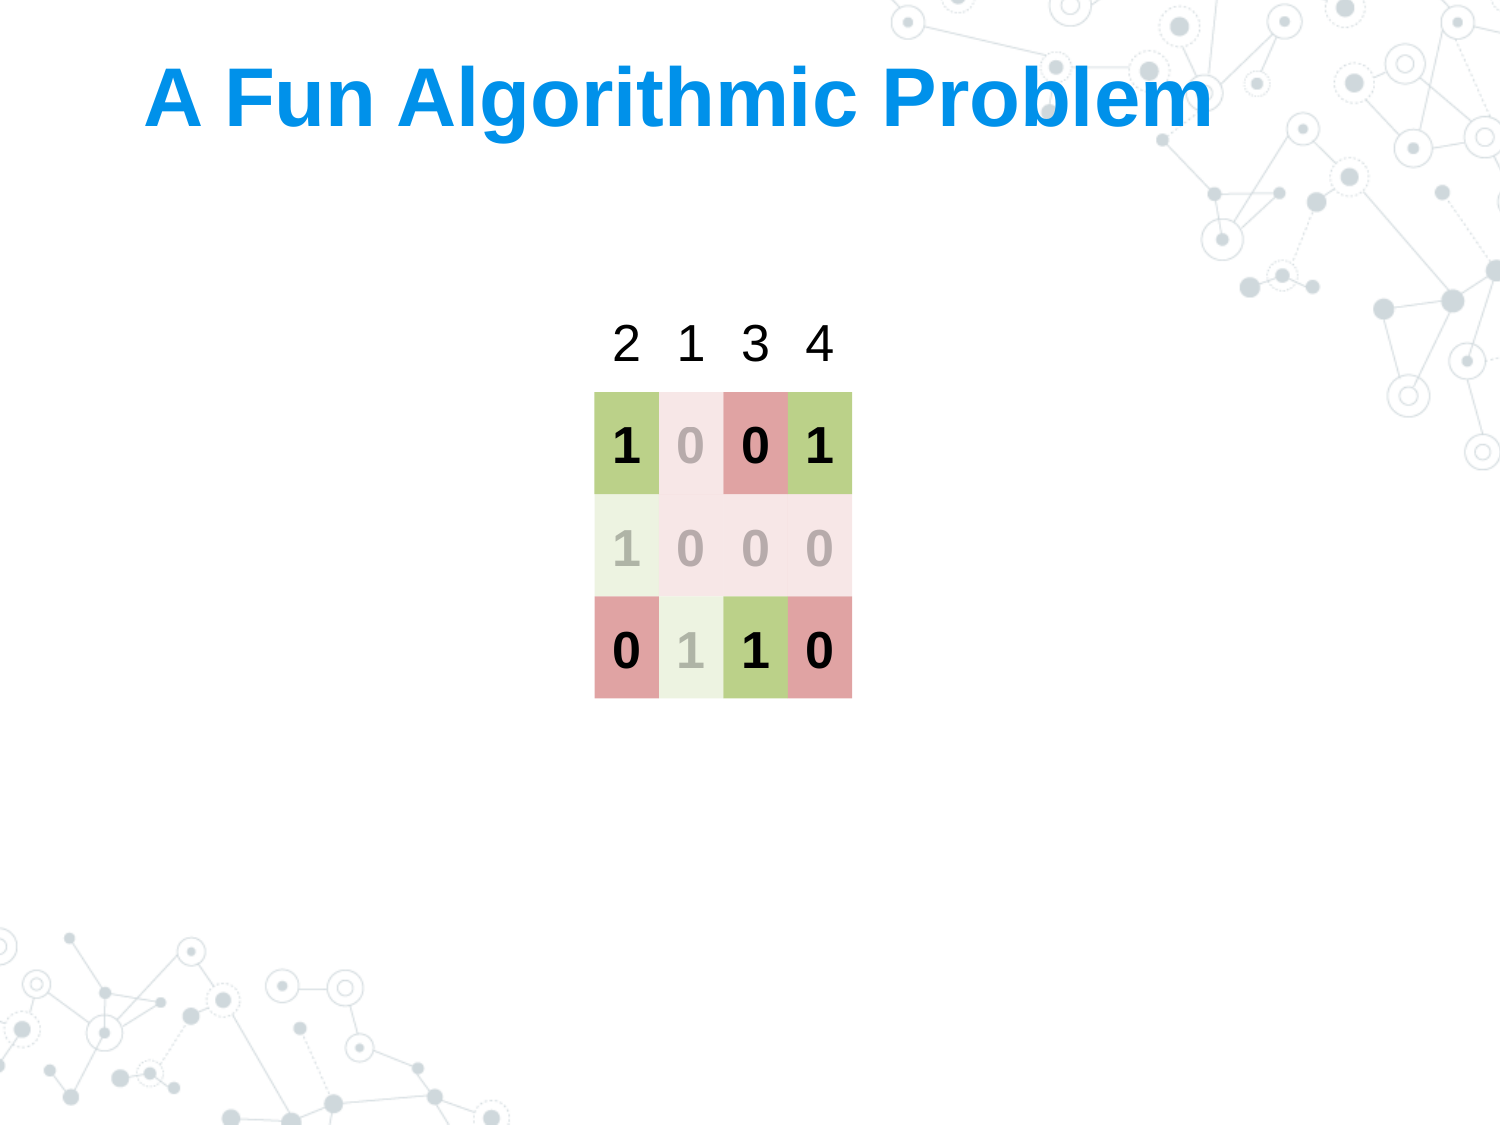

# A Fun Algorithmic Problem
2
1
3
4
1
0
0
1
1
0
0
0
0
1
1
0